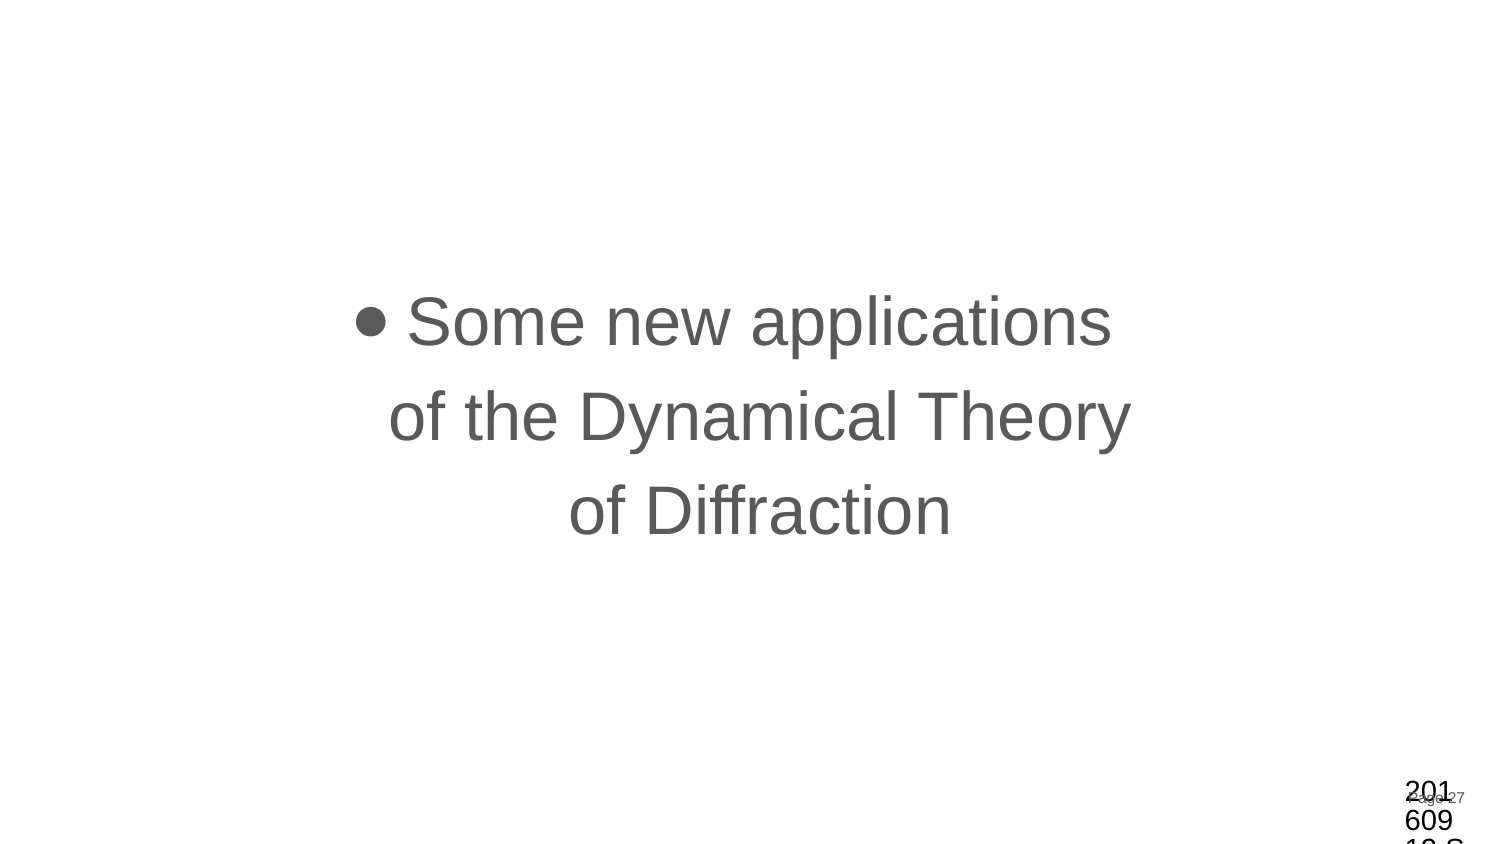

#
20160912 Spectroscopy day-out  srio@esrf.eu
Some new applications of the Dynamical Theory of Diffraction
Page 27